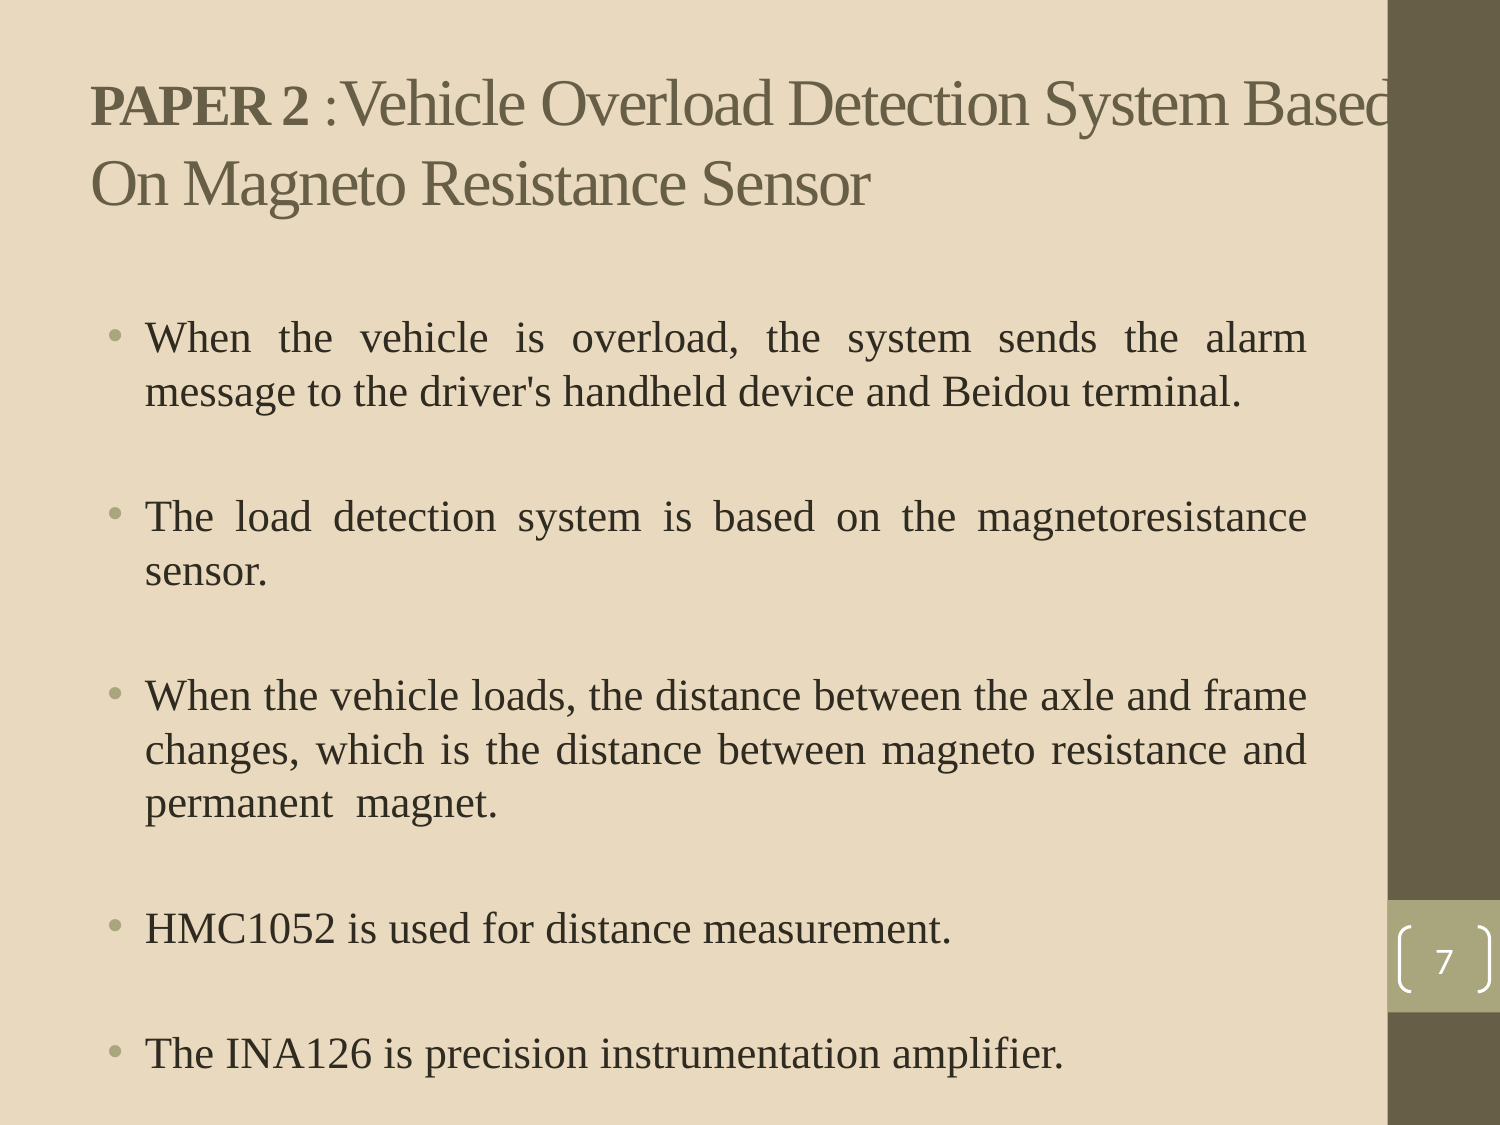

# PAPER 2 :Vehicle Overload Detection System Based On Magneto Resistance Sensor
When the vehicle is overload, the system sends the alarm message to the driver's handheld device and Beidou terminal.

The load detection system is based on the magnetoresistance sensor.

When the vehicle loads, the distance between the axle and frame changes, which is the distance between magneto resistance and permanent  magnet.

HMC1052 is used for distance measurement.

The INA126 is precision instrumentation amplifier.

7